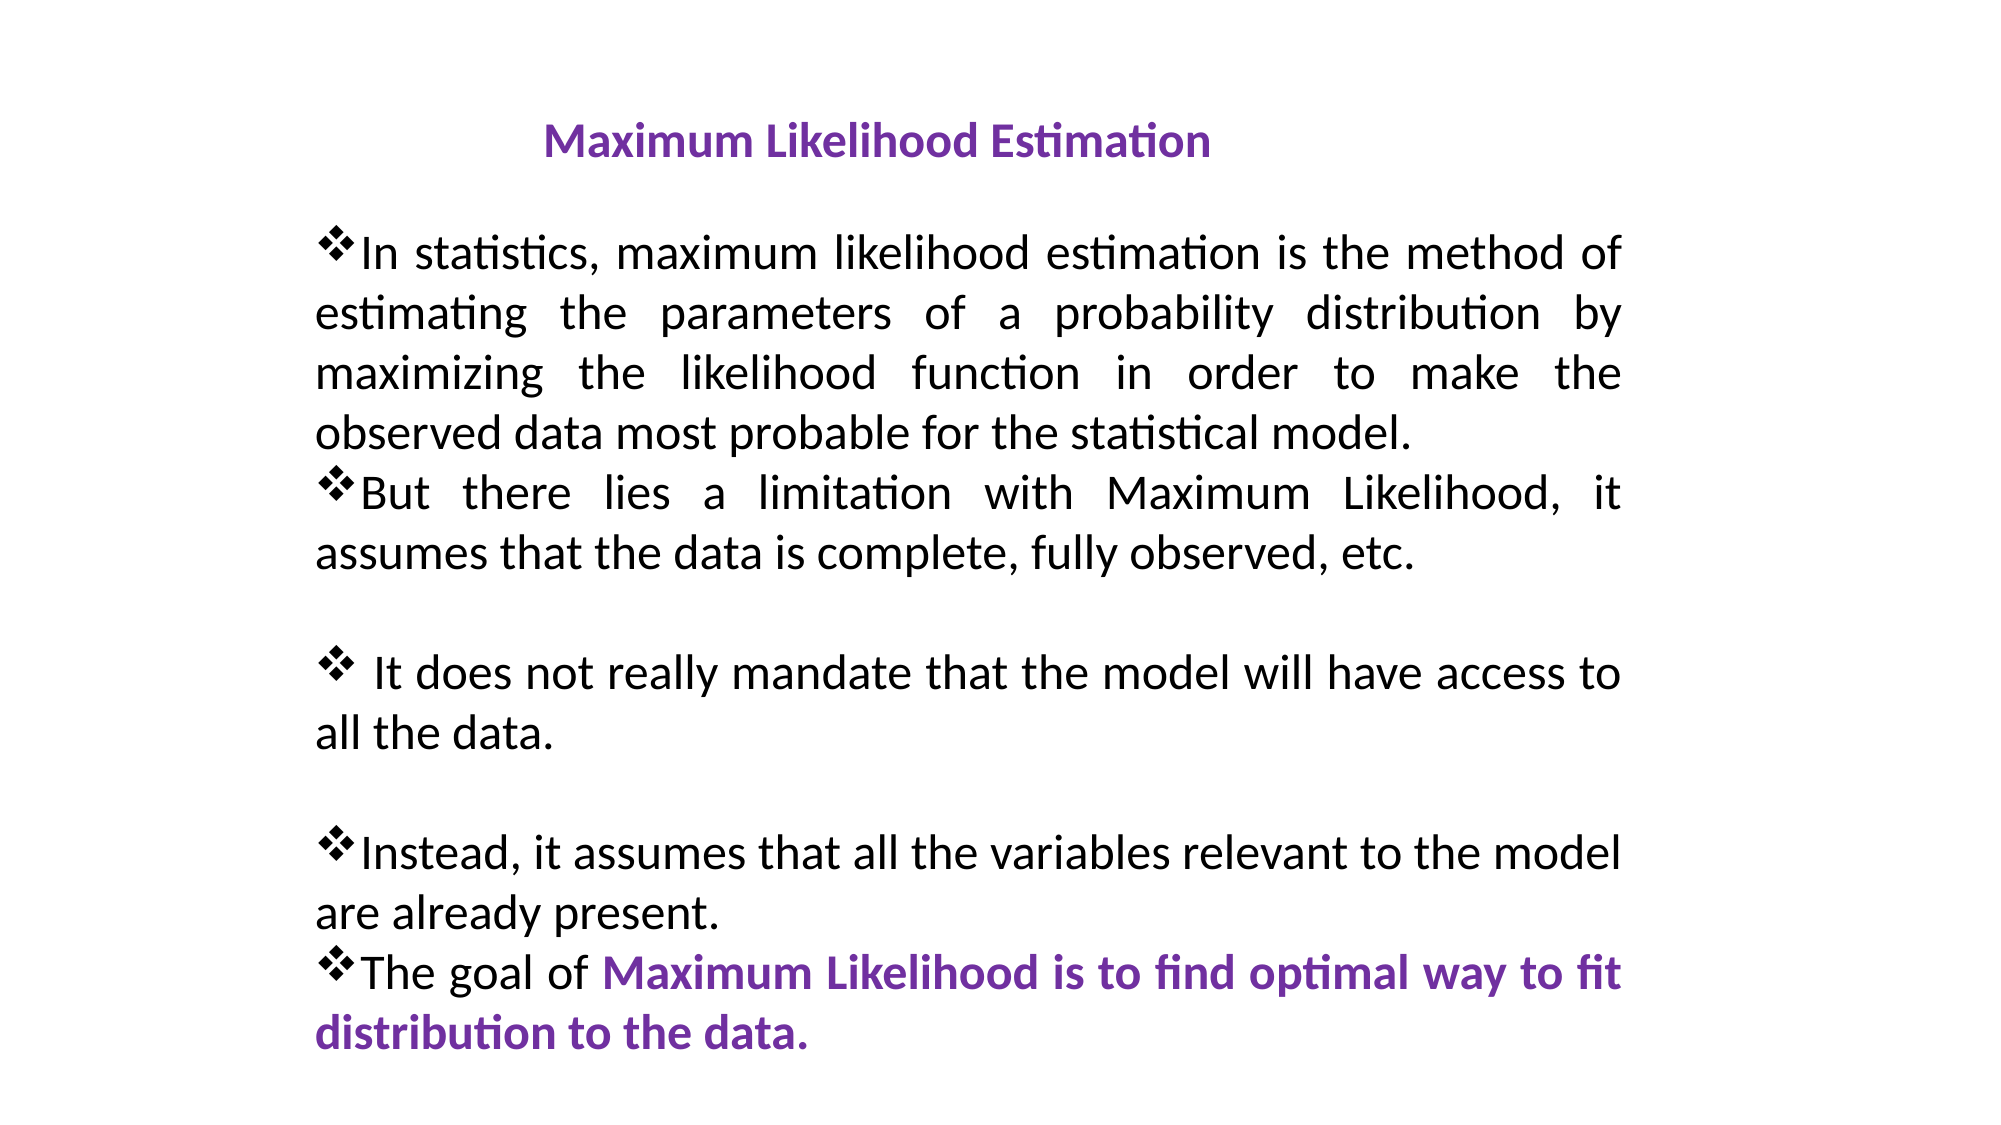

Maximum Likelihood Estimation
In statistics, maximum likelihood estimation is the method of estimating the parameters of a probability distribution by maximizing the likelihood function in order to make the observed data most probable for the statistical model.
But there lies a limitation with Maximum Likelihood, it assumes that the data is complete, fully observed, etc.

 It does not really mandate that the model will have access to all the data.

Instead, it assumes that all the variables relevant to the model are already present.
The goal of Maximum Likelihood is to find optimal way to fit distribution to the data.